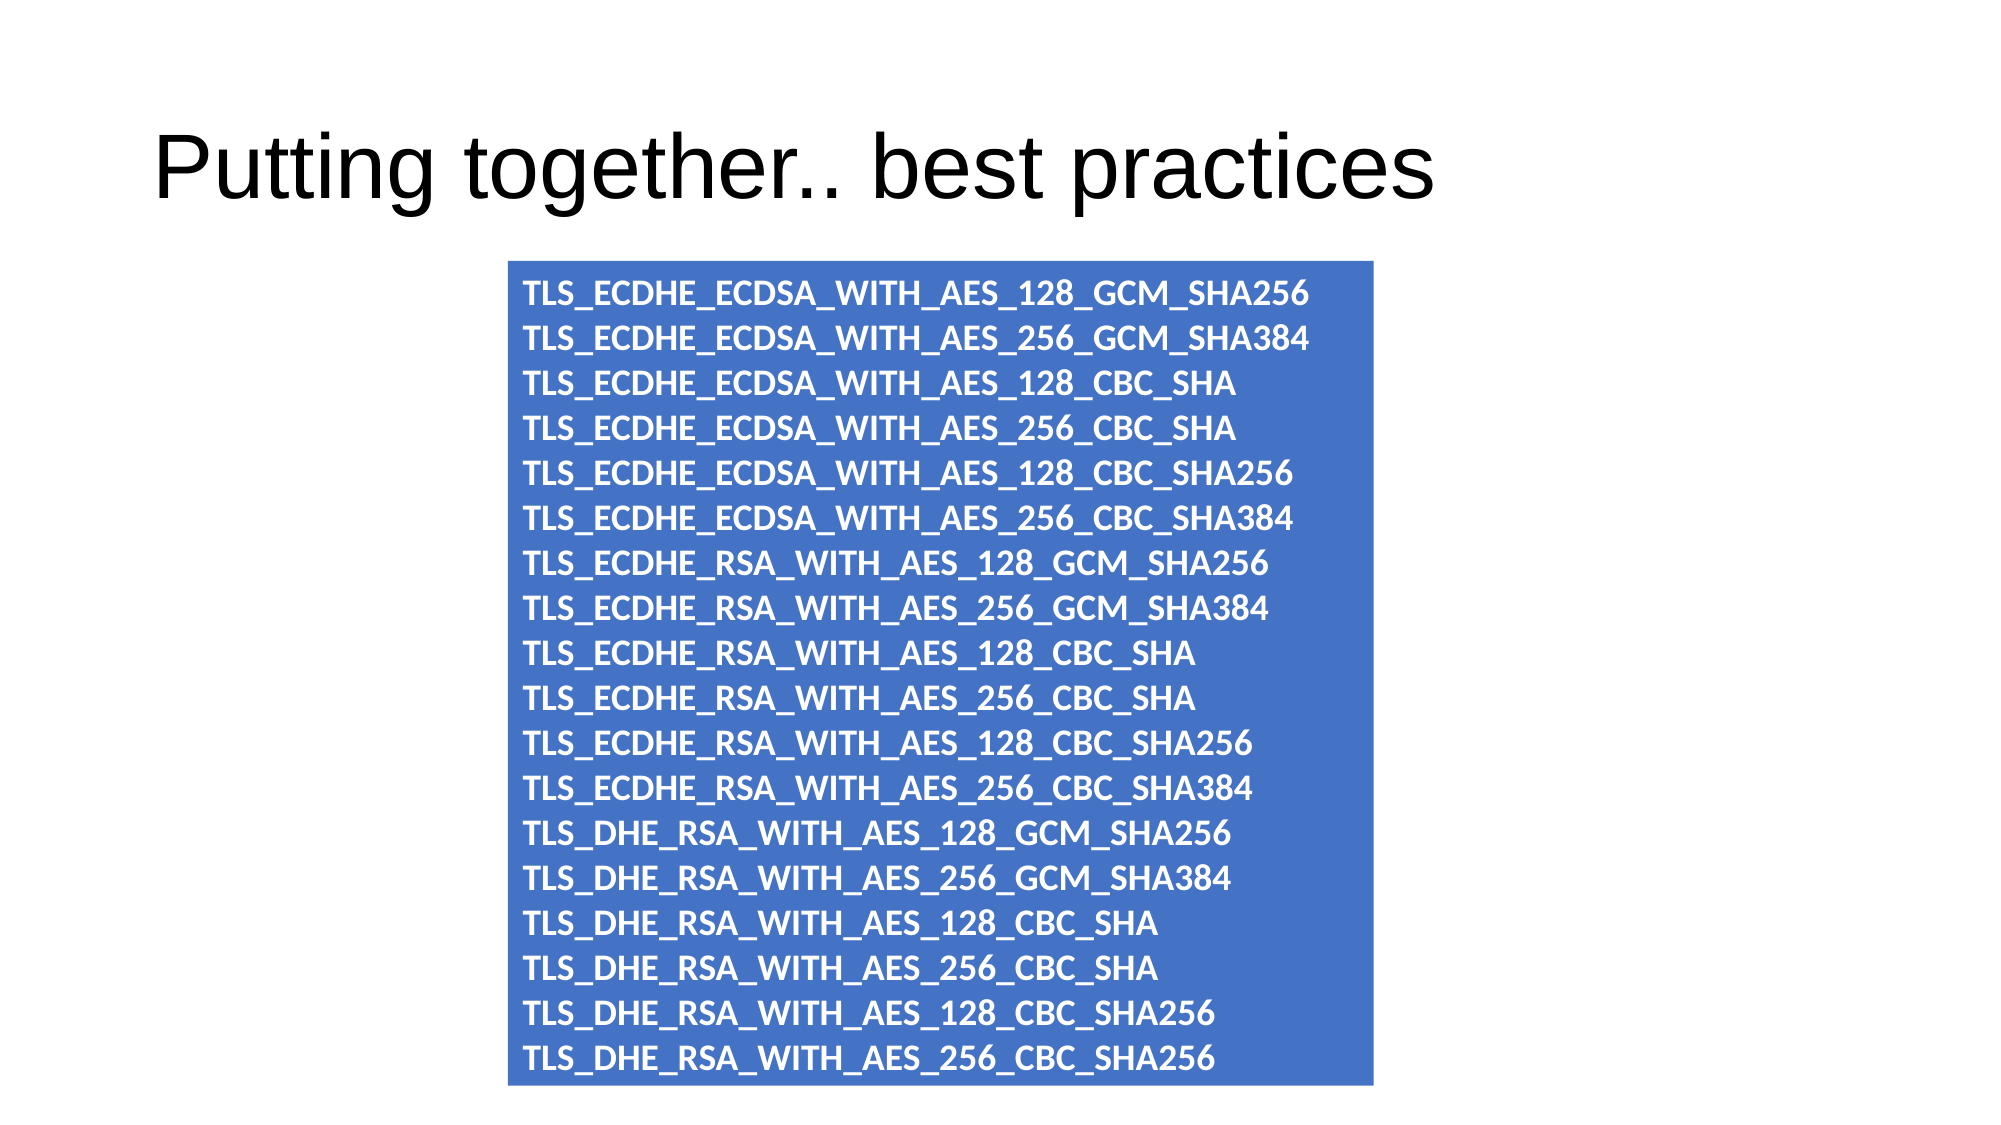

# Putting together.. best practices
TLS_ECDHE_ECDSA_WITH_AES_128_GCM_SHA256
TLS_ECDHE_ECDSA_WITH_AES_256_GCM_SHA384
TLS_ECDHE_ECDSA_WITH_AES_128_CBC_SHA
TLS_ECDHE_ECDSA_WITH_AES_256_CBC_SHA
TLS_ECDHE_ECDSA_WITH_AES_128_CBC_SHA256
TLS_ECDHE_ECDSA_WITH_AES_256_CBC_SHA384
TLS_ECDHE_RSA_WITH_AES_128_GCM_SHA256
TLS_ECDHE_RSA_WITH_AES_256_GCM_SHA384
TLS_ECDHE_RSA_WITH_AES_128_CBC_SHA
TLS_ECDHE_RSA_WITH_AES_256_CBC_SHA
TLS_ECDHE_RSA_WITH_AES_128_CBC_SHA256
TLS_ECDHE_RSA_WITH_AES_256_CBC_SHA384
TLS_DHE_RSA_WITH_AES_128_GCM_SHA256
TLS_DHE_RSA_WITH_AES_256_GCM_SHA384
TLS_DHE_RSA_WITH_AES_128_CBC_SHA
TLS_DHE_RSA_WITH_AES_256_CBC_SHA
TLS_DHE_RSA_WITH_AES_128_CBC_SHA256
TLS_DHE_RSA_WITH_AES_256_CBC_SHA256